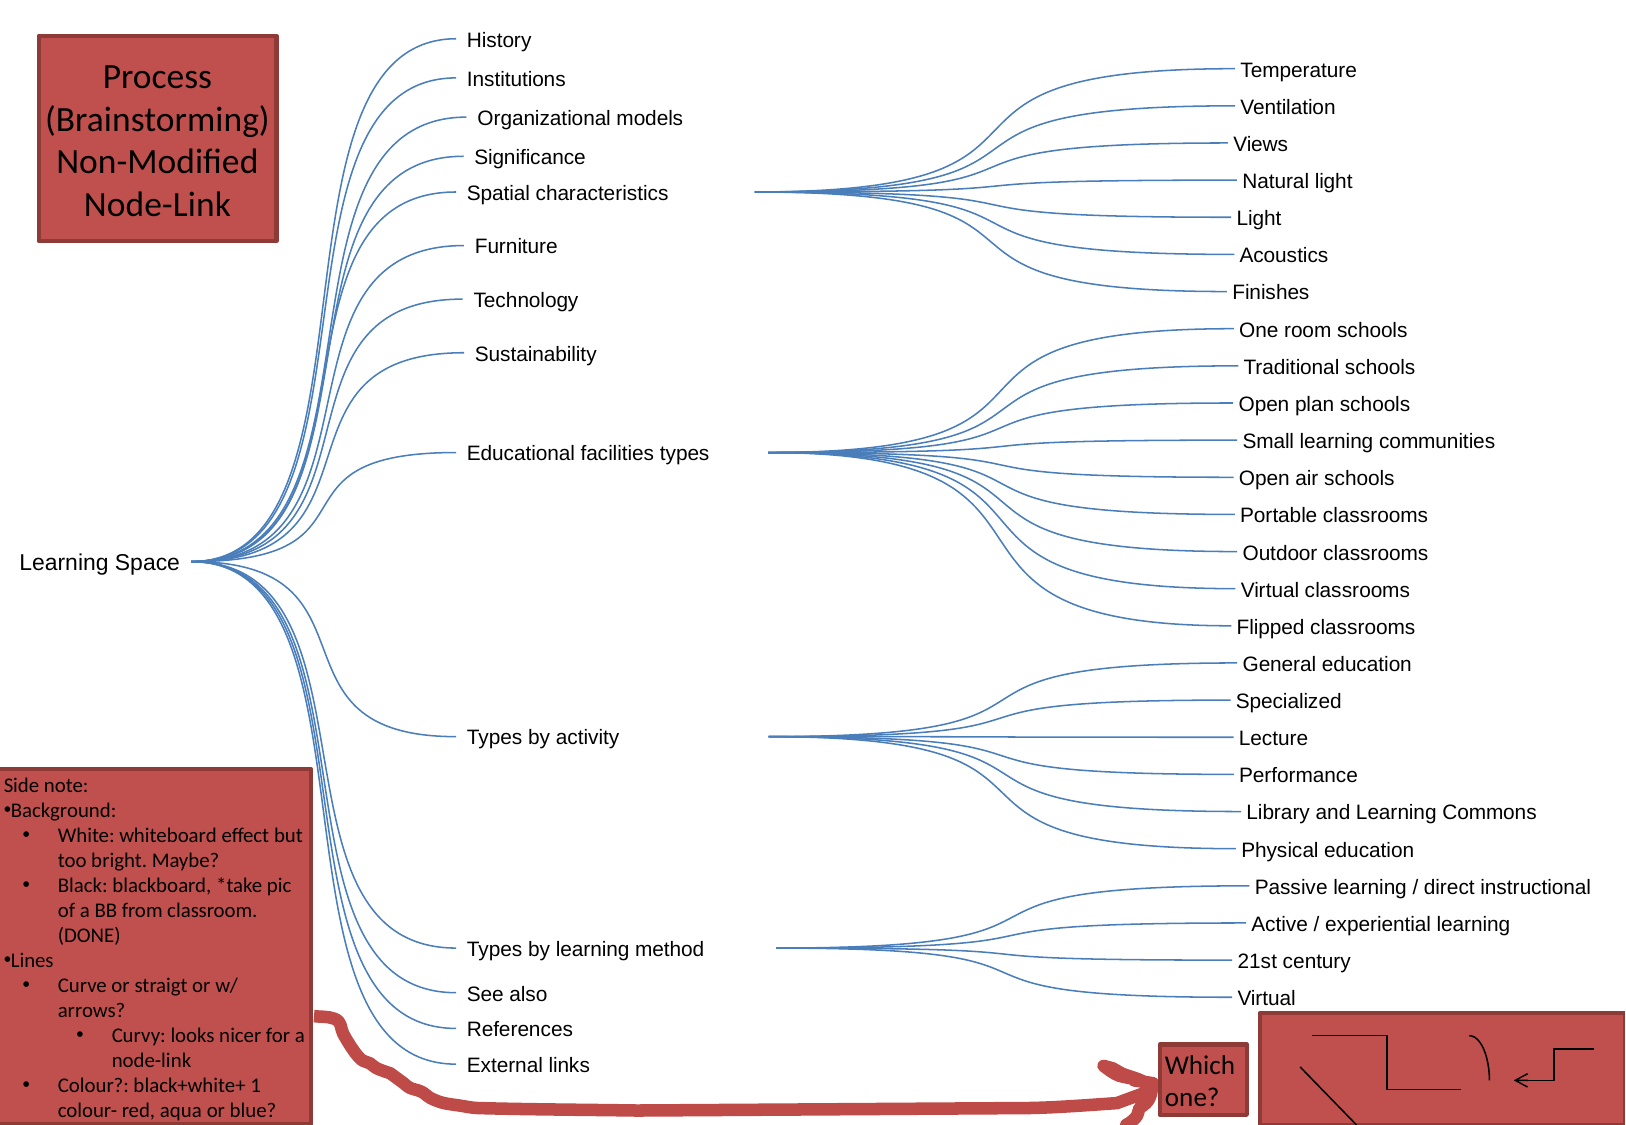

History
Process
(Brainstorming)
Non-Modified Node-Link
Temperature
Institutions
Ventilation
Organizational models
Views
Significance
Natural light
Spatial characteristics
Light
Furniture
Acoustics
Finishes
Technology
One room schools
Sustainability
Traditional schools
Open plan schools
Small learning communities
Educational facilities types
Open air schools
Portable classrooms
Outdoor classrooms
Learning Space
Virtual classrooms
Flipped classrooms
General education
Specialized
Types by activity
Lecture
Performance
Side note:
Background:
White: whiteboard effect but too bright. Maybe?
Black: blackboard, *take pic of a BB from classroom. (DONE)
Lines
Curve or straigt or w/ arrows?
Curvy: looks nicer for a node-link
Colour?: black+white+ 1 colour- red, aqua or blue?
Library and Learning Commons
Physical education
Passive learning / direct instructional
Active / experiential learning
Types by learning method
21st century
See also
Virtual
References

16
Which
one?
External links